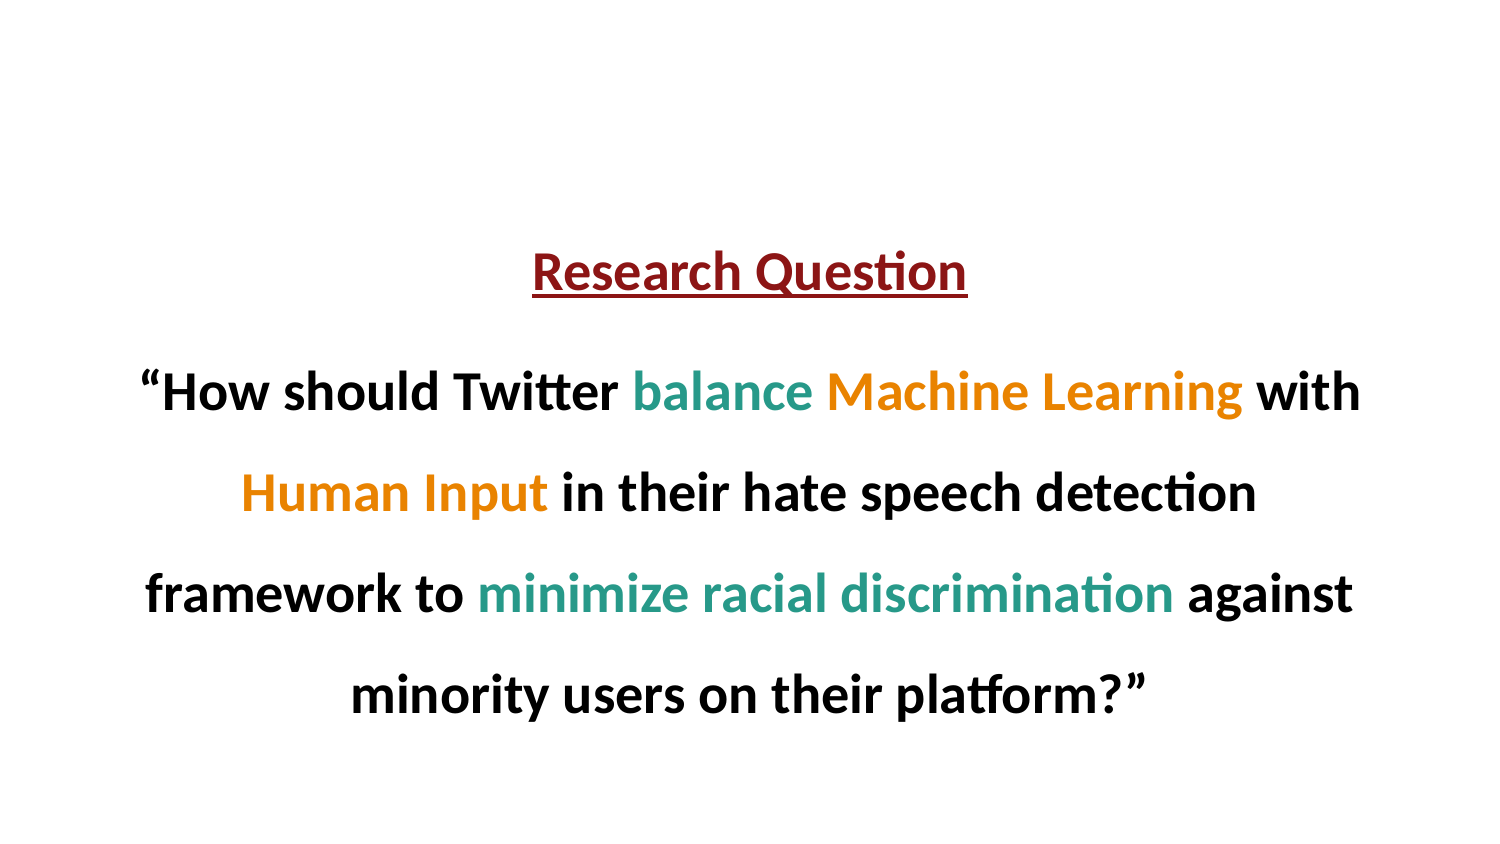

Research Question
“How should Twitter balance Machine Learning with Human Input in their hate speech detection framework to minimize racial discrimination against minority users on their platform?”